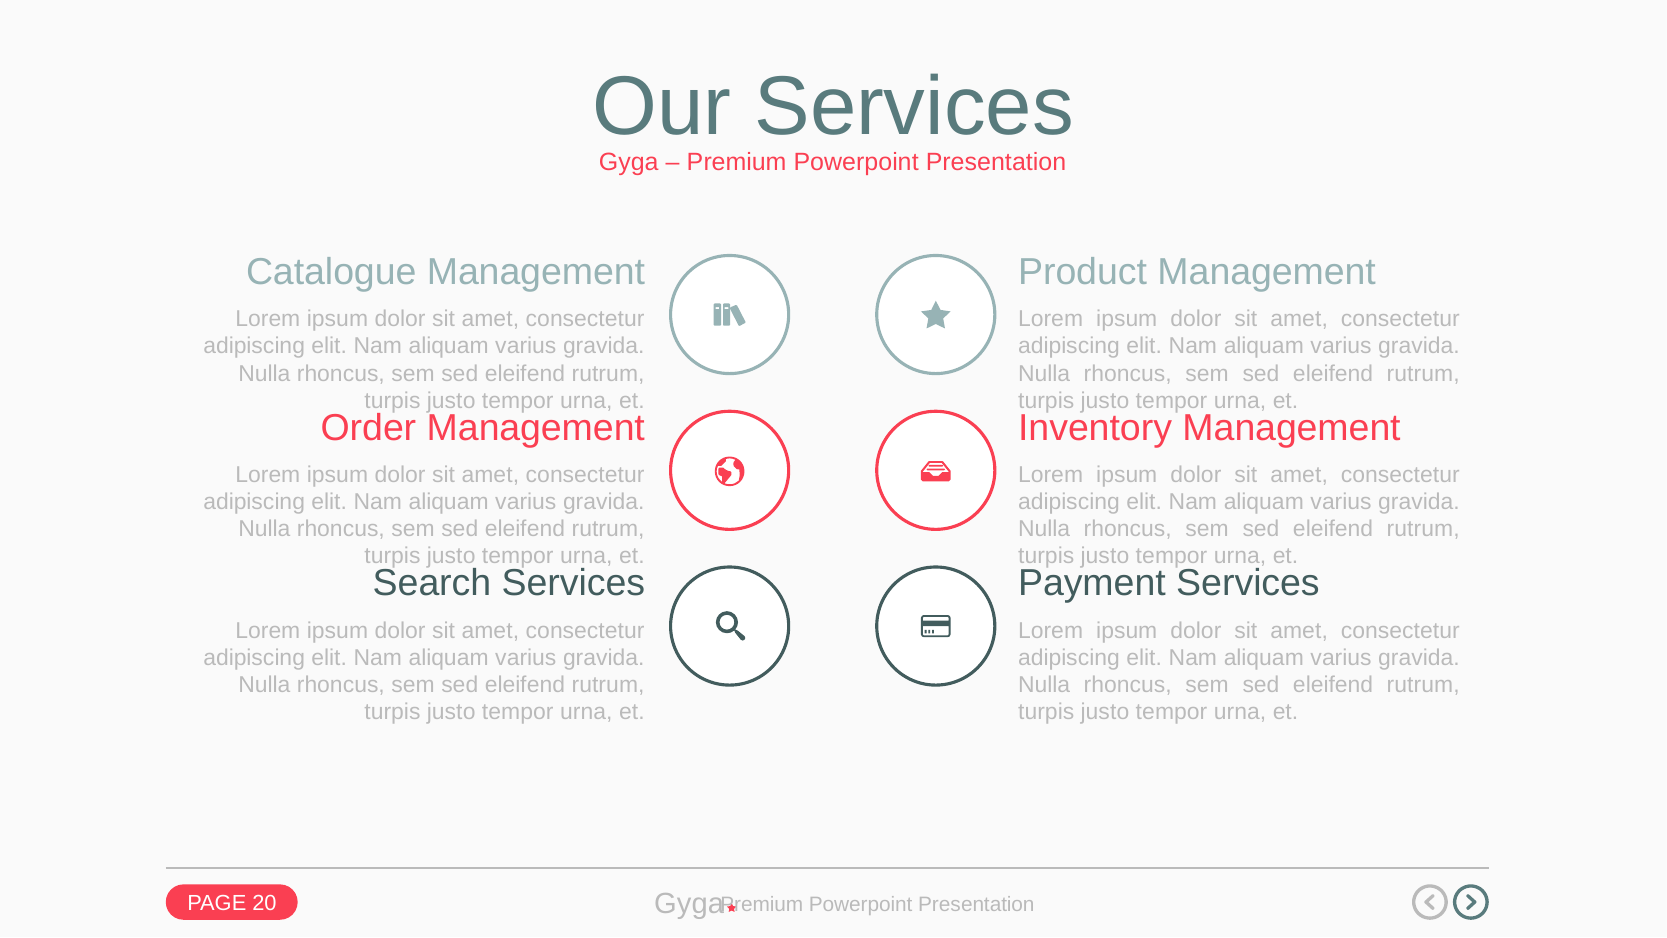

Our Services
Gyga – Premium Powerpoint Presentation
Catalogue Management
Lorem ipsum dolor sit amet, consectetur adipiscing elit. Nam aliquam varius gravida. Nulla rhoncus, sem sed eleifend rutrum, turpis justo tempor urna, et.

Product Management
Lorem ipsum dolor sit amet, consectetur adipiscing elit. Nam aliquam varius gravida. Nulla rhoncus, sem sed eleifend rutrum, turpis justo tempor urna, et.

Order Management
Lorem ipsum dolor sit amet, consectetur adipiscing elit. Nam aliquam varius gravida. Nulla rhoncus, sem sed eleifend rutrum, turpis justo tempor urna, et.

Inventory Management
Lorem ipsum dolor sit amet, consectetur adipiscing elit. Nam aliquam varius gravida. Nulla rhoncus, sem sed eleifend rutrum, turpis justo tempor urna, et.

Search Services
Lorem ipsum dolor sit amet, consectetur adipiscing elit. Nam aliquam varius gravida. Nulla rhoncus, sem sed eleifend rutrum, turpis justo tempor urna, et.

Payment Services
Lorem ipsum dolor sit amet, consectetur adipiscing elit. Nam aliquam varius gravida. Nulla rhoncus, sem sed eleifend rutrum, turpis justo tempor urna, et.